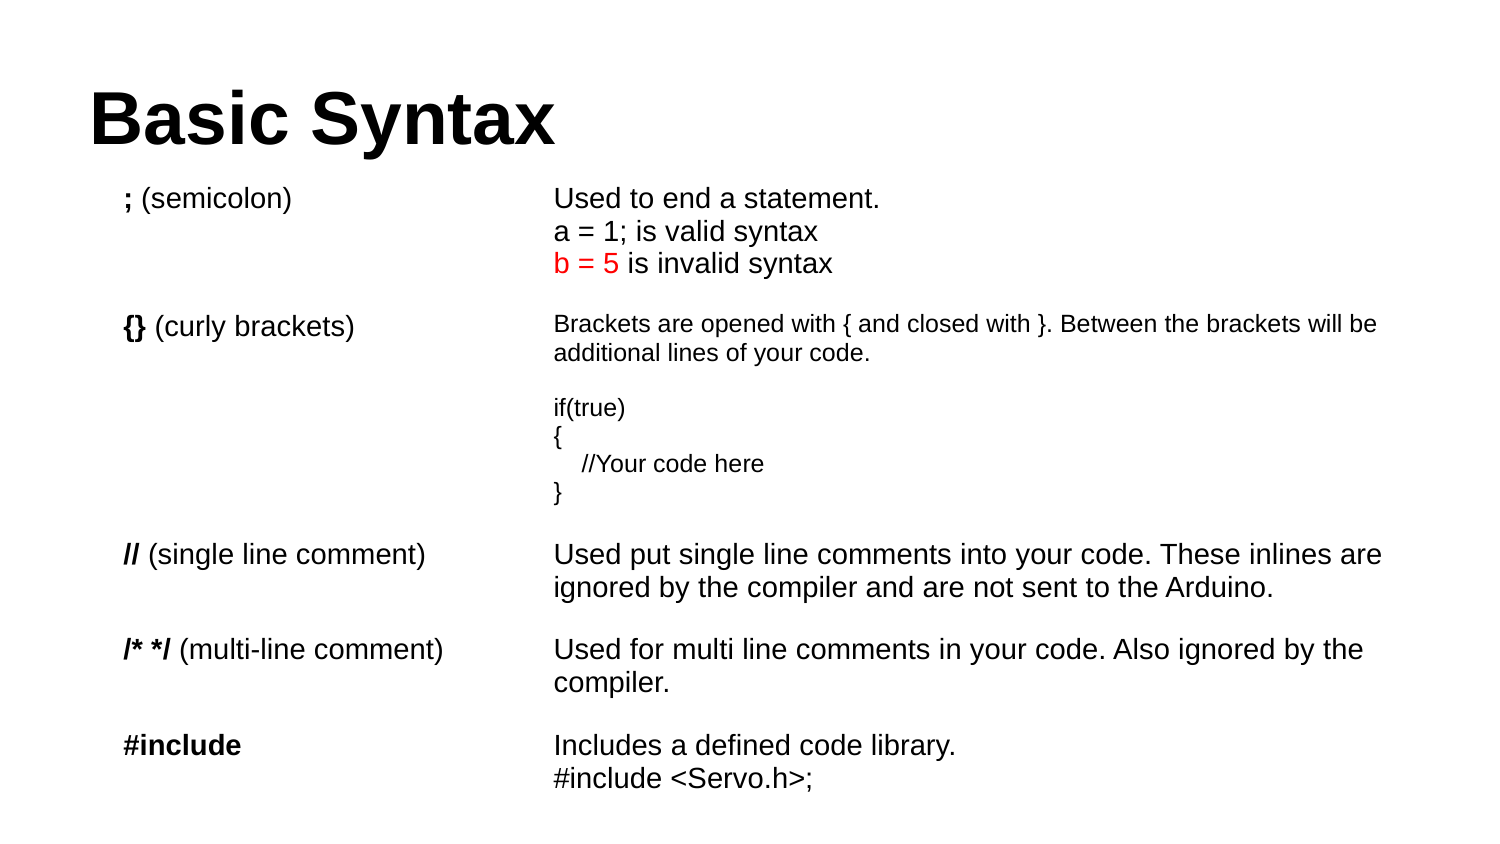

Basic Syntax
| ; (semicolon) | Used to end a statement. a = 1; is valid syntax b = 5 is invalid syntax |
| --- | --- |
| {} (curly brackets) | Brackets are opened with { and closed with }. Between the brackets will be additional lines of your code. if(true) { //Your code here } |
| // (single line comment) | Used put single line comments into your code. These inlines are ignored by the compiler and are not sent to the Arduino. |
| /\* \*/ (multi-line comment) | Used for multi line comments in your code. Also ignored by the compiler. |
| #include | Includes a defined code library. #include <Servo.h>; |